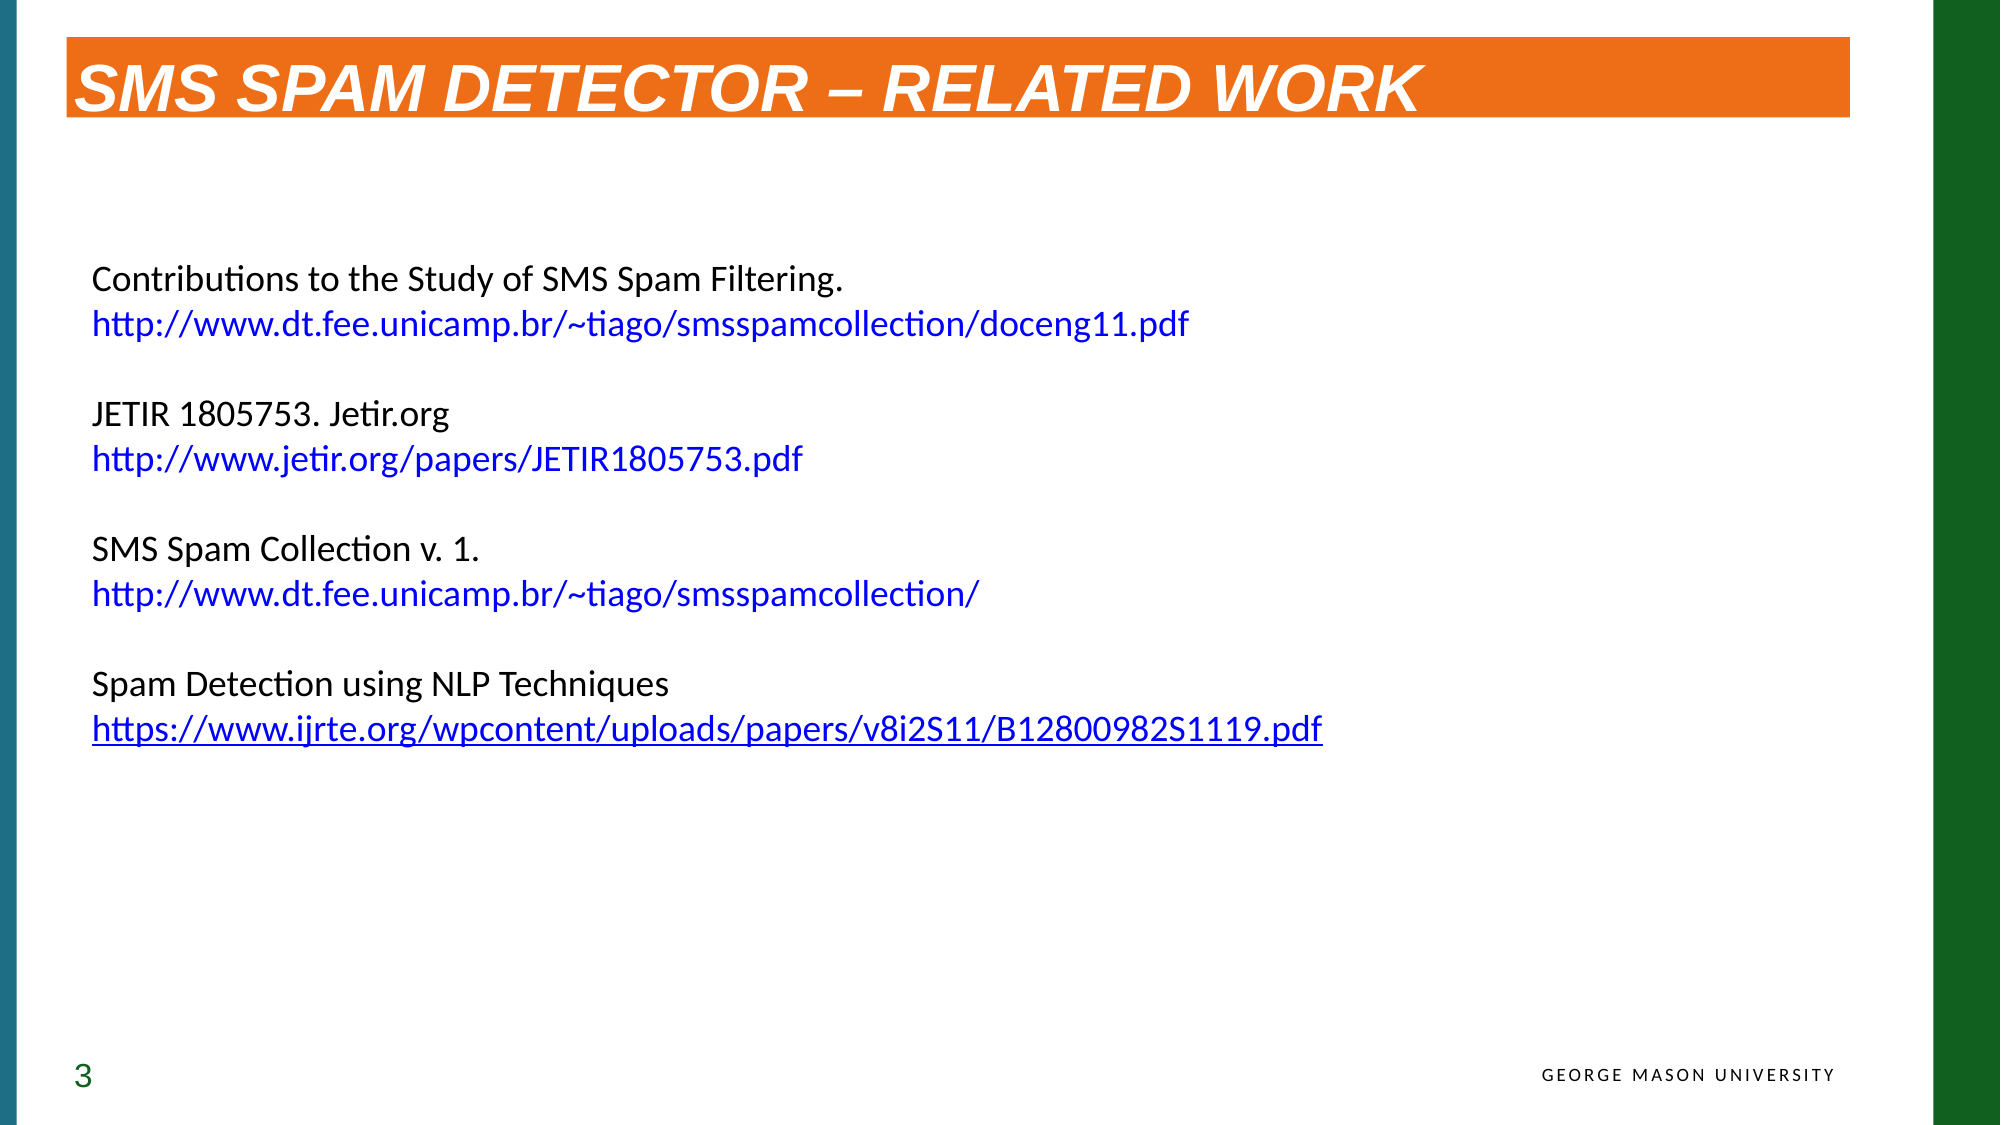

SMS SPAM DETECTOR – RELATED WORK

Contributions to the Study of SMS Spam Filtering.  http://www.dt.fee.unicamp.br/~tiago/smsspamcollection/doceng11.pdf

JETIR 1805753. Jetir.org
http://www.jetir.org/papers/JETIR1805753.pdf

SMS Spam Collection v. 1.
http://www.dt.fee.unicamp.br/~tiago/smsspamcollection/

Spam Detection using NLP Techniques https://www.ijrte.org/wpcontent/uploads/papers/v8i2S11/B12800982S1119.pdf
3